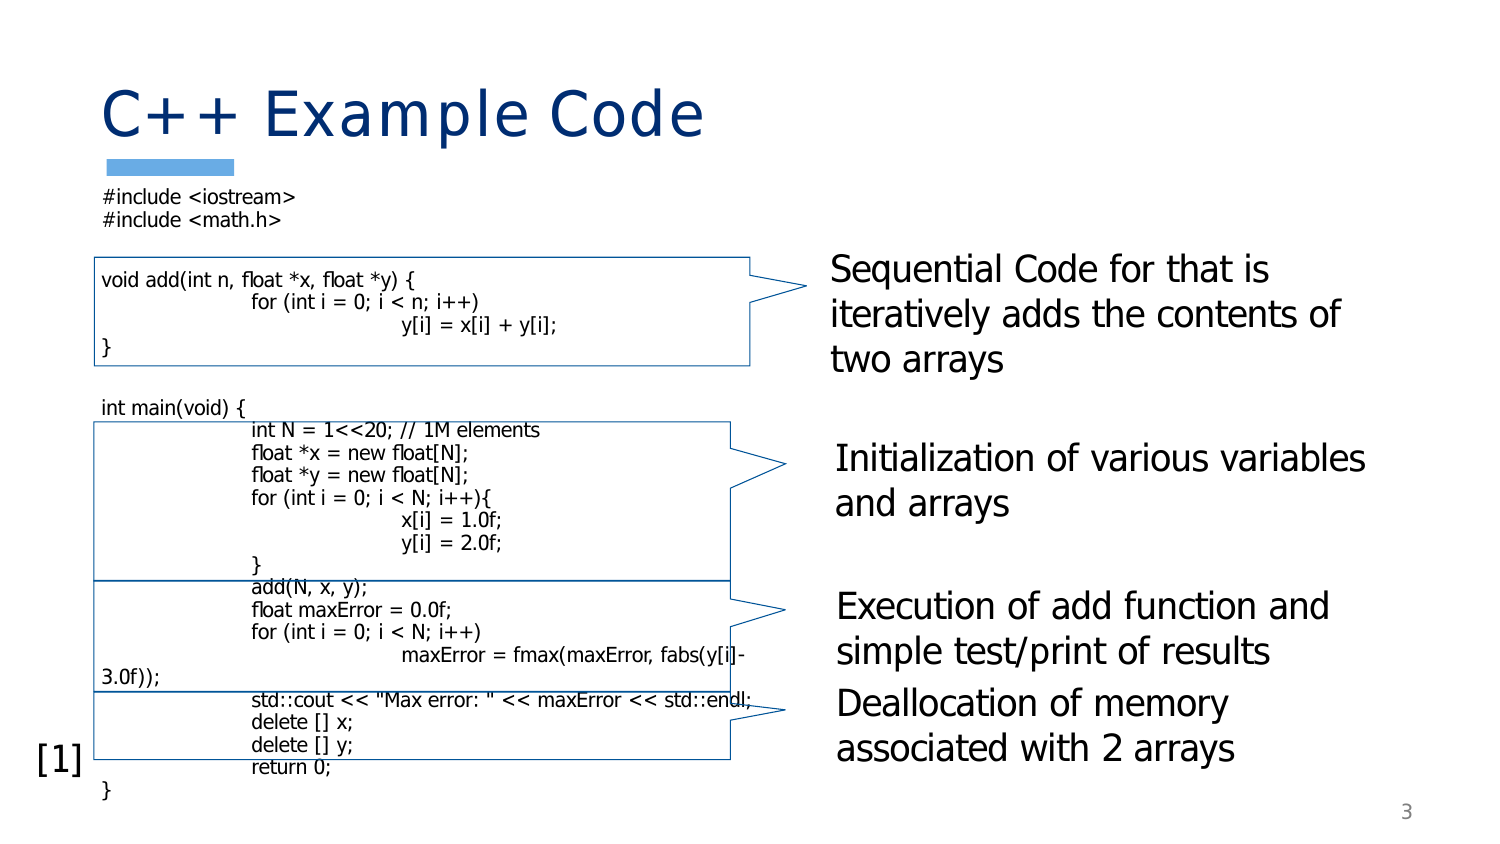

# C++ Example Code
#include <iostream>
#include <math.h>
void add(int n, float *x, float *y) {
	for (int i = 0; i < n; i++)
		y[i] = x[i] + y[i];
}
int main(void) {
	int N = 1<<20; // 1M elements
	float *x = new float[N];
	float *y = new float[N];
	for (int i = 0; i < N; i++){
		x[i] = 1.0f;
		y[i] = 2.0f;
	}
	add(N, x, y);
	float maxError = 0.0f;
	for (int i = 0; i < N; i++)
		maxError = fmax(maxError, fabs(y[i]-3.0f));
	std::cout << "Max error: " << maxError << std::endl;
	delete [] x;
	delete [] y;
	return 0;
}
Sequential Code for that is iteratively adds the contents of two arrays

Initialization of various variables and arrays
Execution of add function and simple test/print of results

Deallocation of memory associated with 2 arrays

[1]